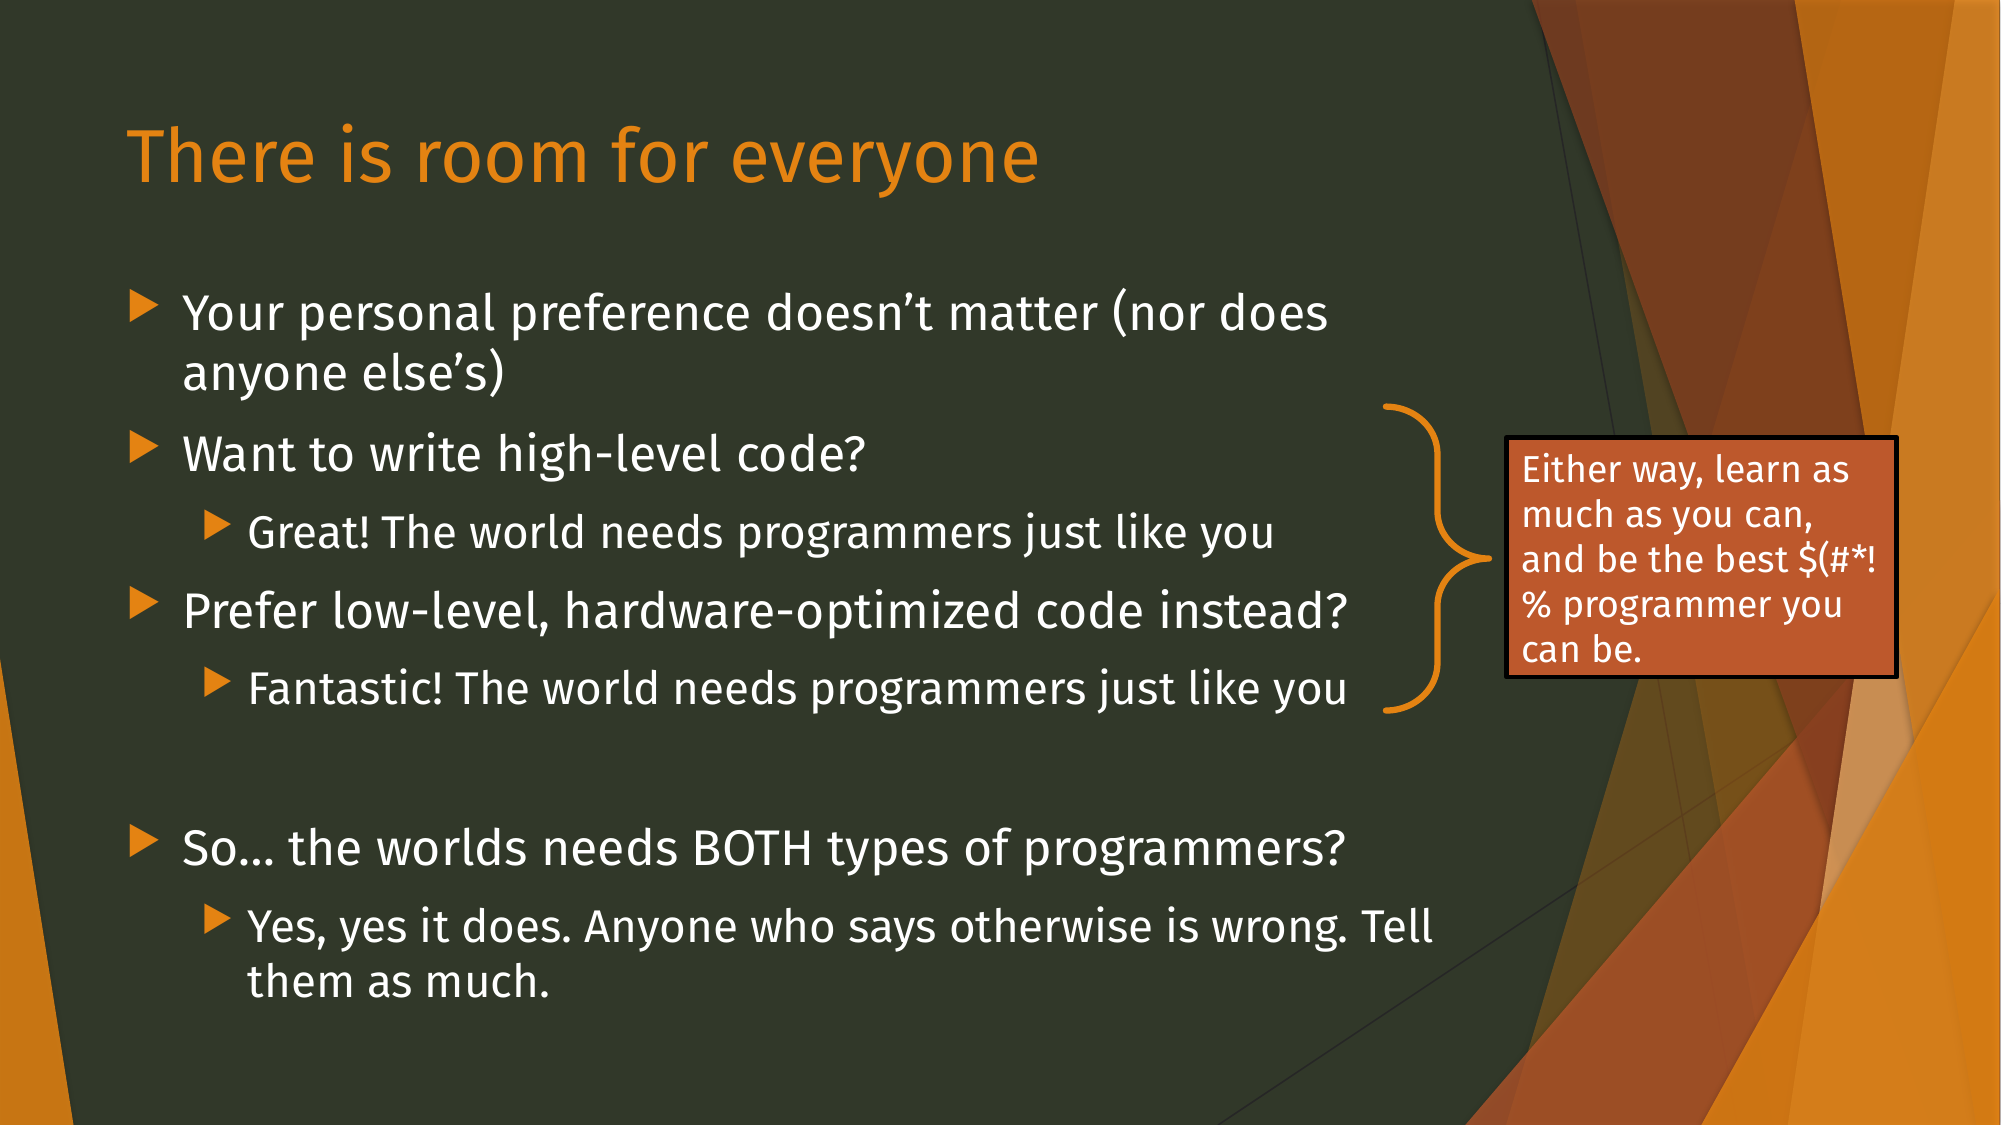

# There is room for everyone
Your personal preference doesn’t matter (nor does anyone else’s)
Want to write high-level code?
Great! The world needs programmers just like you
Prefer low-level, hardware-optimized code instead?
Fantastic! The world needs programmers just like you

So… the worlds needs BOTH types of programmers?
Yes, yes it does. Anyone who says otherwise is wrong. Tell them as much.

Either way, learn as much as you can, and be the best $(#*!% programmer you can be.